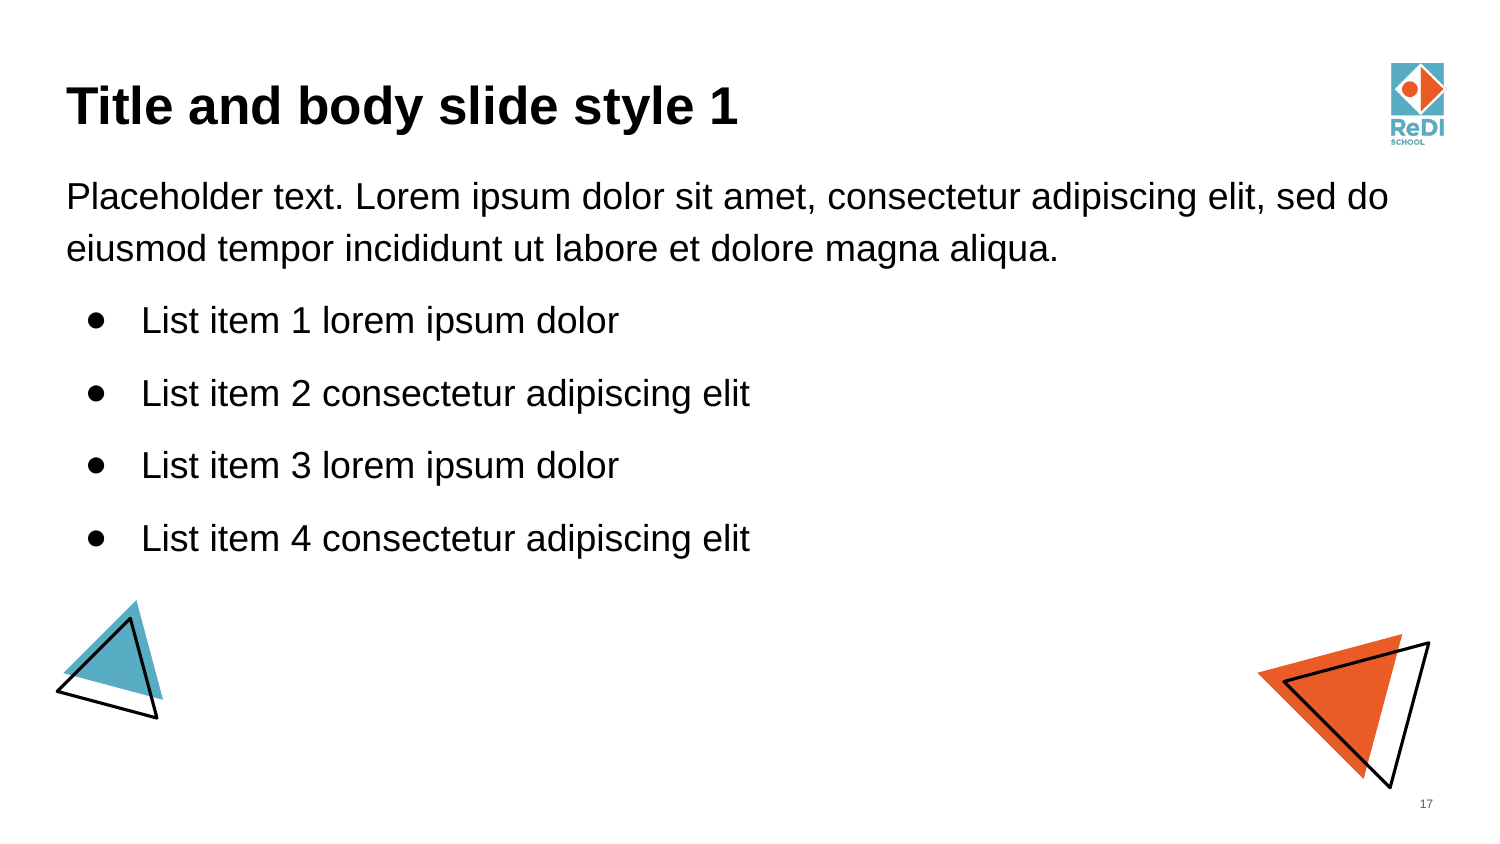

# Title and body slide style 1
Placeholder text. Lorem ipsum dolor sit amet, consectetur adipiscing elit, sed do eiusmod tempor incididunt ut labore et dolore magna aliqua.
List item 1 lorem ipsum dolor
List item 2 consectetur adipiscing elit
List item 3 lorem ipsum dolor
List item 4 consectetur adipiscing elit

17